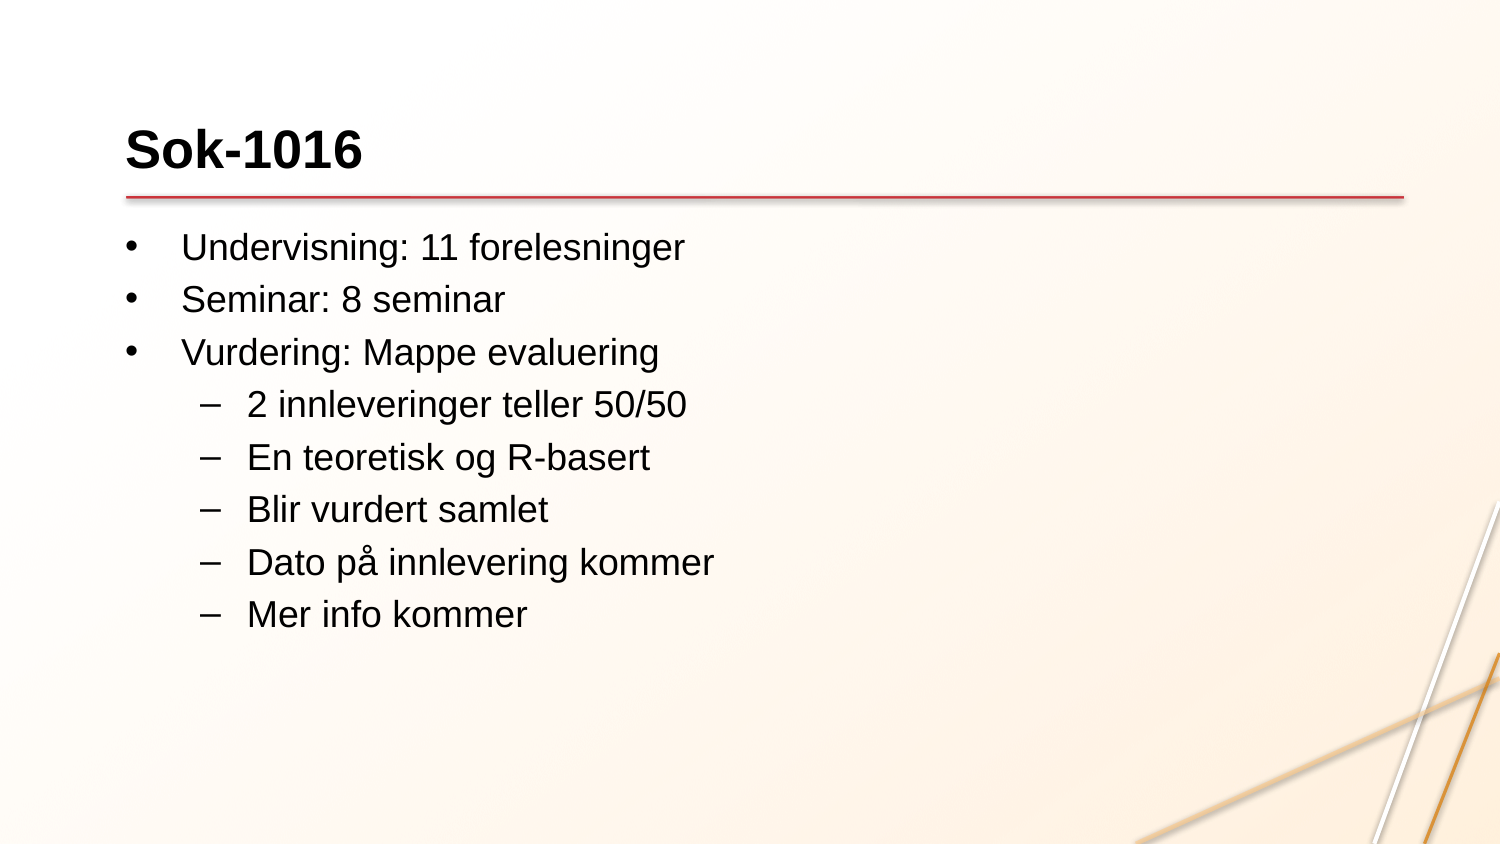

# Sok-1016
Undervisning: 11 forelesninger
Seminar: 8 seminar
Vurdering: Mappe evaluering
2 innleveringer teller 50/50
En teoretisk og R-basert
Blir vurdert samlet
Dato på innlevering kommer
Mer info kommer